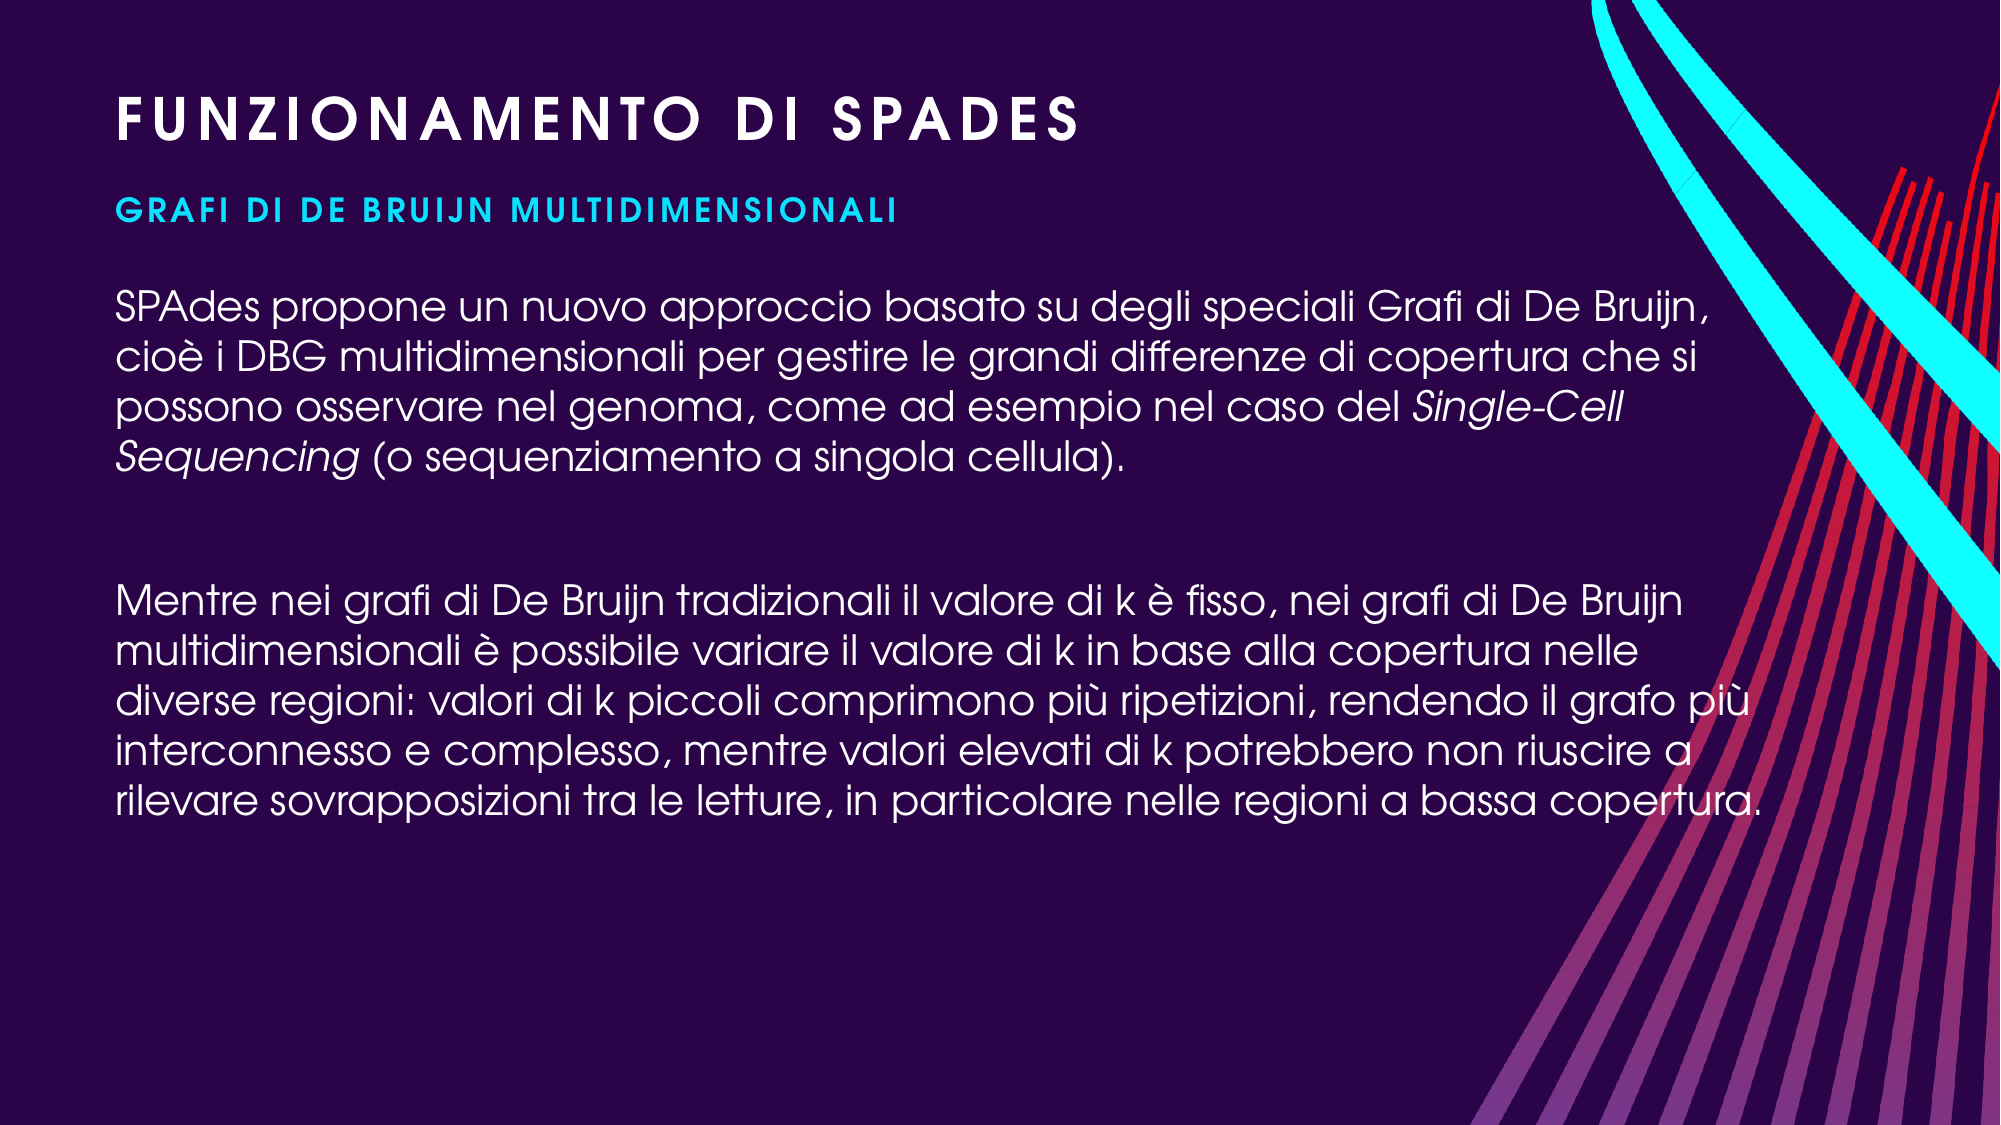

# Funzionamento di spades
GRAFI DI DE BRUIJN MULTIDIMENSIONALI
SPAdes propone un nuovo approccio basato su degli speciali Grafi di De Bruijn, cioè i DBG multidimensionali per gestire le grandi differenze di copertura che si possono osservare nel genoma, come ad esempio nel caso del Single-Cell Sequencing (o sequenziamento a singola cellula).

Mentre nei grafi di De Bruijn tradizionali il valore di k è fisso, nei grafi di De Bruijn multidimensionali è possibile variare il valore di k in base alla copertura nelle diverse regioni: valori di k piccoli comprimono più ripetizioni, rendendo il grafo più interconnesso e complesso, mentre valori elevati di k potrebbero non riuscire a rilevare sovrapposizioni tra le letture, in particolare nelle regioni a bassa copertura.